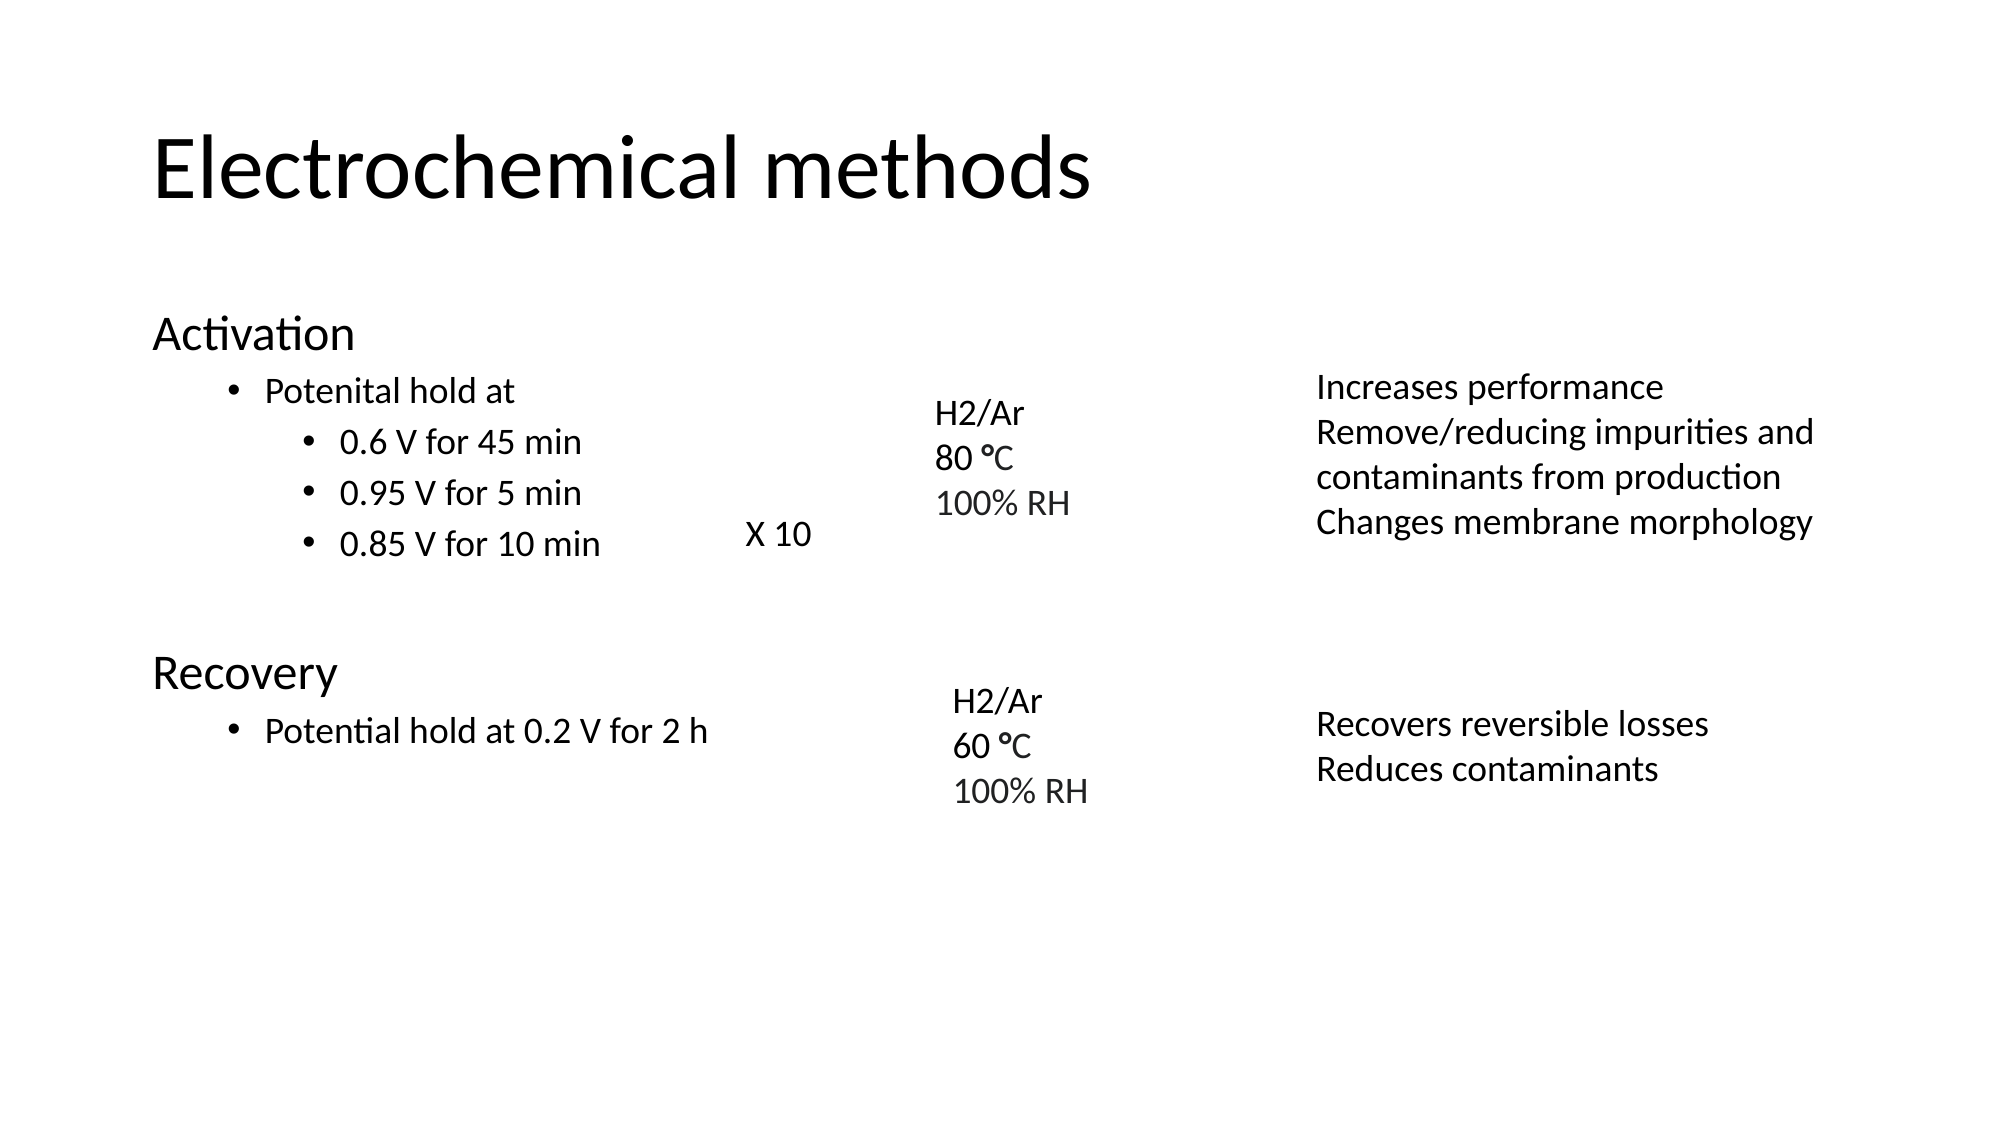

# Electrochemical methods
Activation
Potenital hold at
0.6 V for 45 min
0.95 V for 5 min
0.85 V for 10 min

Recovery
Potential hold at 0.2 V for 2 h
Increases performance
Remove/reducing impurities and contaminants from production
Changes membrane morphology
H2/Ar
80 °C
100% RH
X 10
H2/Ar
60 °C
100% RH
Recovers reversible losses
Reduces contaminants